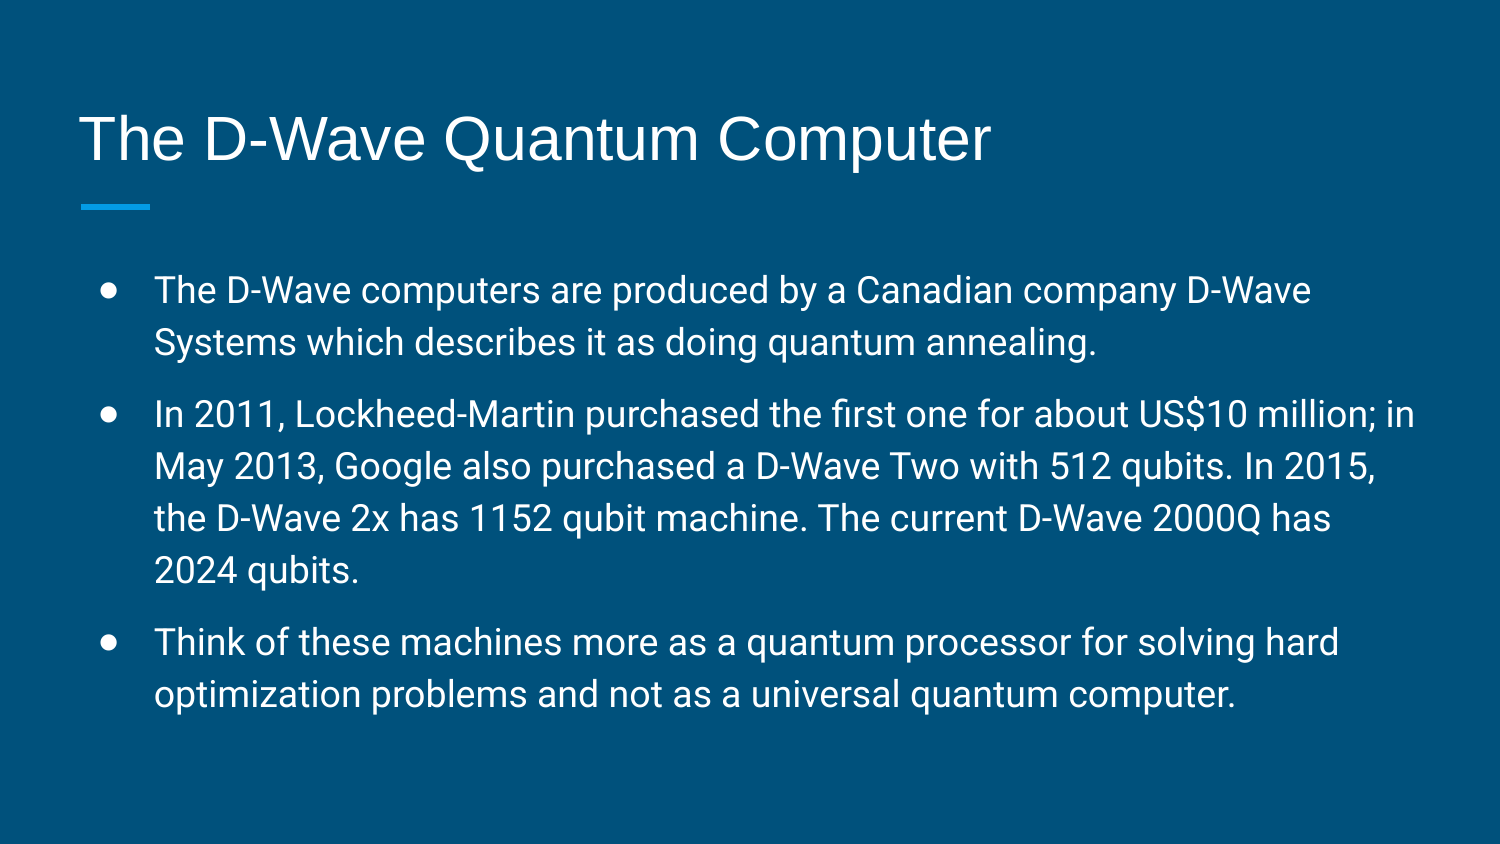

# The D-Wave Quantum Computer
The D-Wave computers are produced by a Canadian company D-Wave Systems which describes it as doing quantum annealing.
In 2011, Lockheed-Martin purchased the first one for about US$10 million; in May 2013, Google also purchased a D-Wave Two with 512 qubits. In 2015, the D-Wave 2x has 1152 qubit machine. The current D-Wave 2000Q has 2024 qubits.
Think of these machines more as a quantum processor for solving hard optimization problems and not as a universal quantum computer.